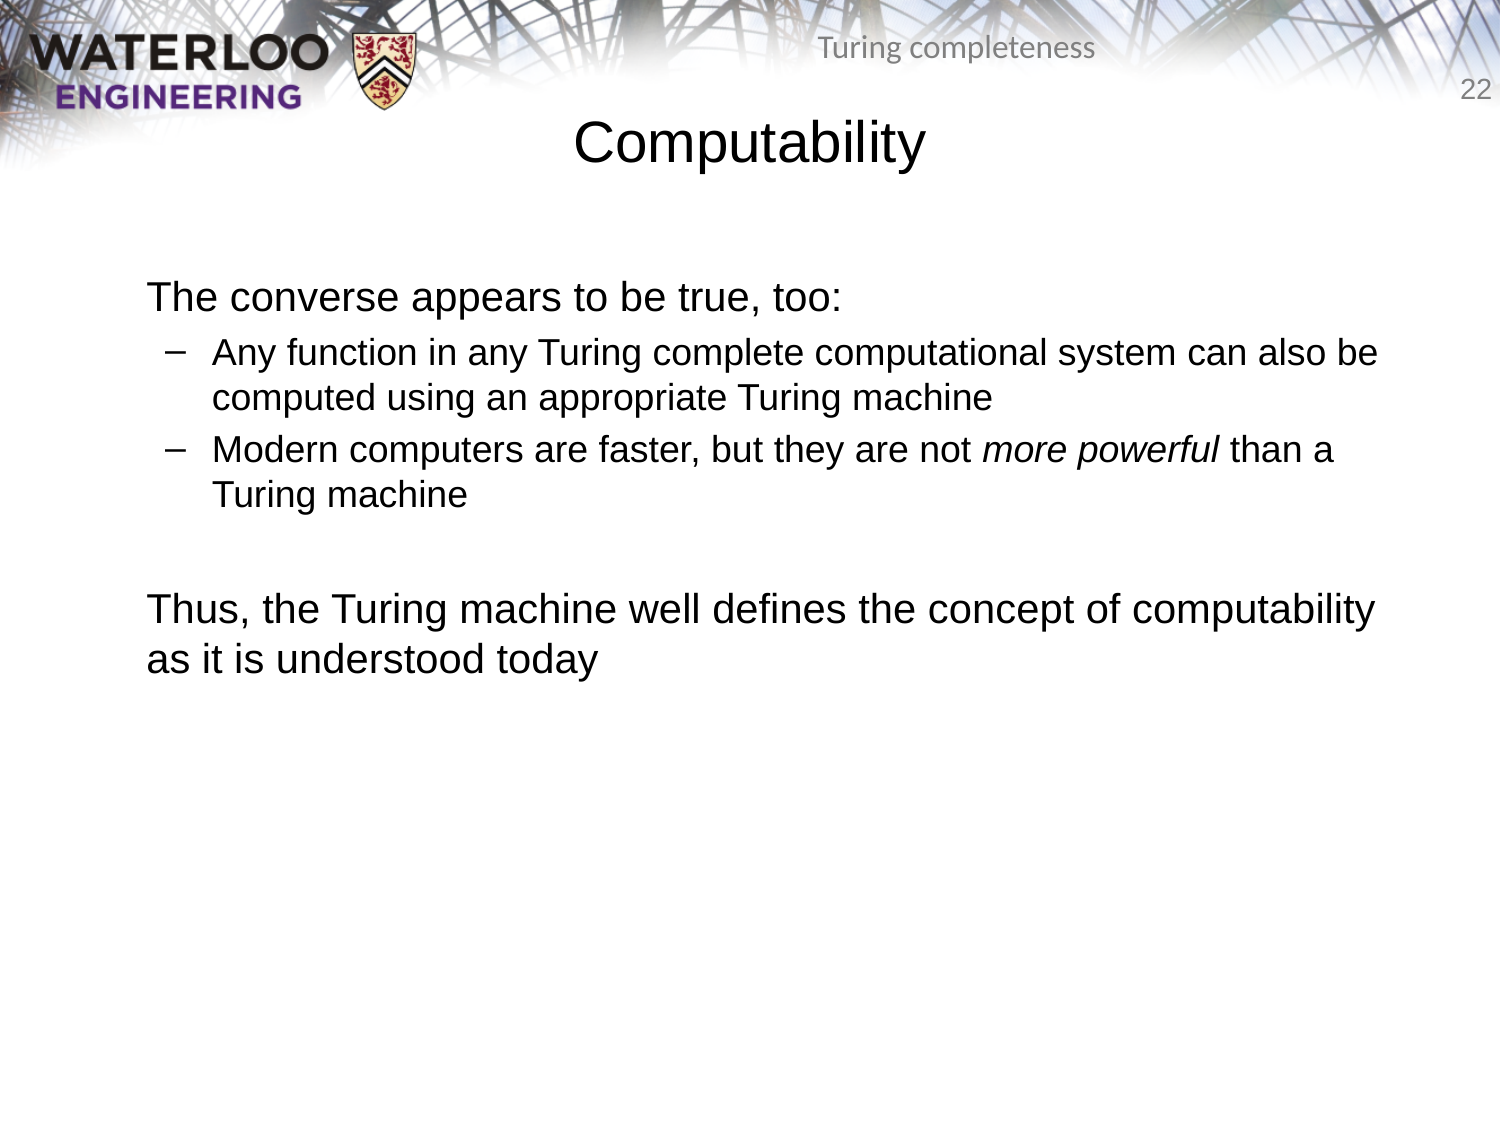

# Computability
	The converse appears to be true, too:
Any function in any Turing complete computational system can also be computed using an appropriate Turing machine
Modern computers are faster, but they are not more powerful than a Turing machine

	Thus, the Turing machine well defines the concept of computability as it is understood today